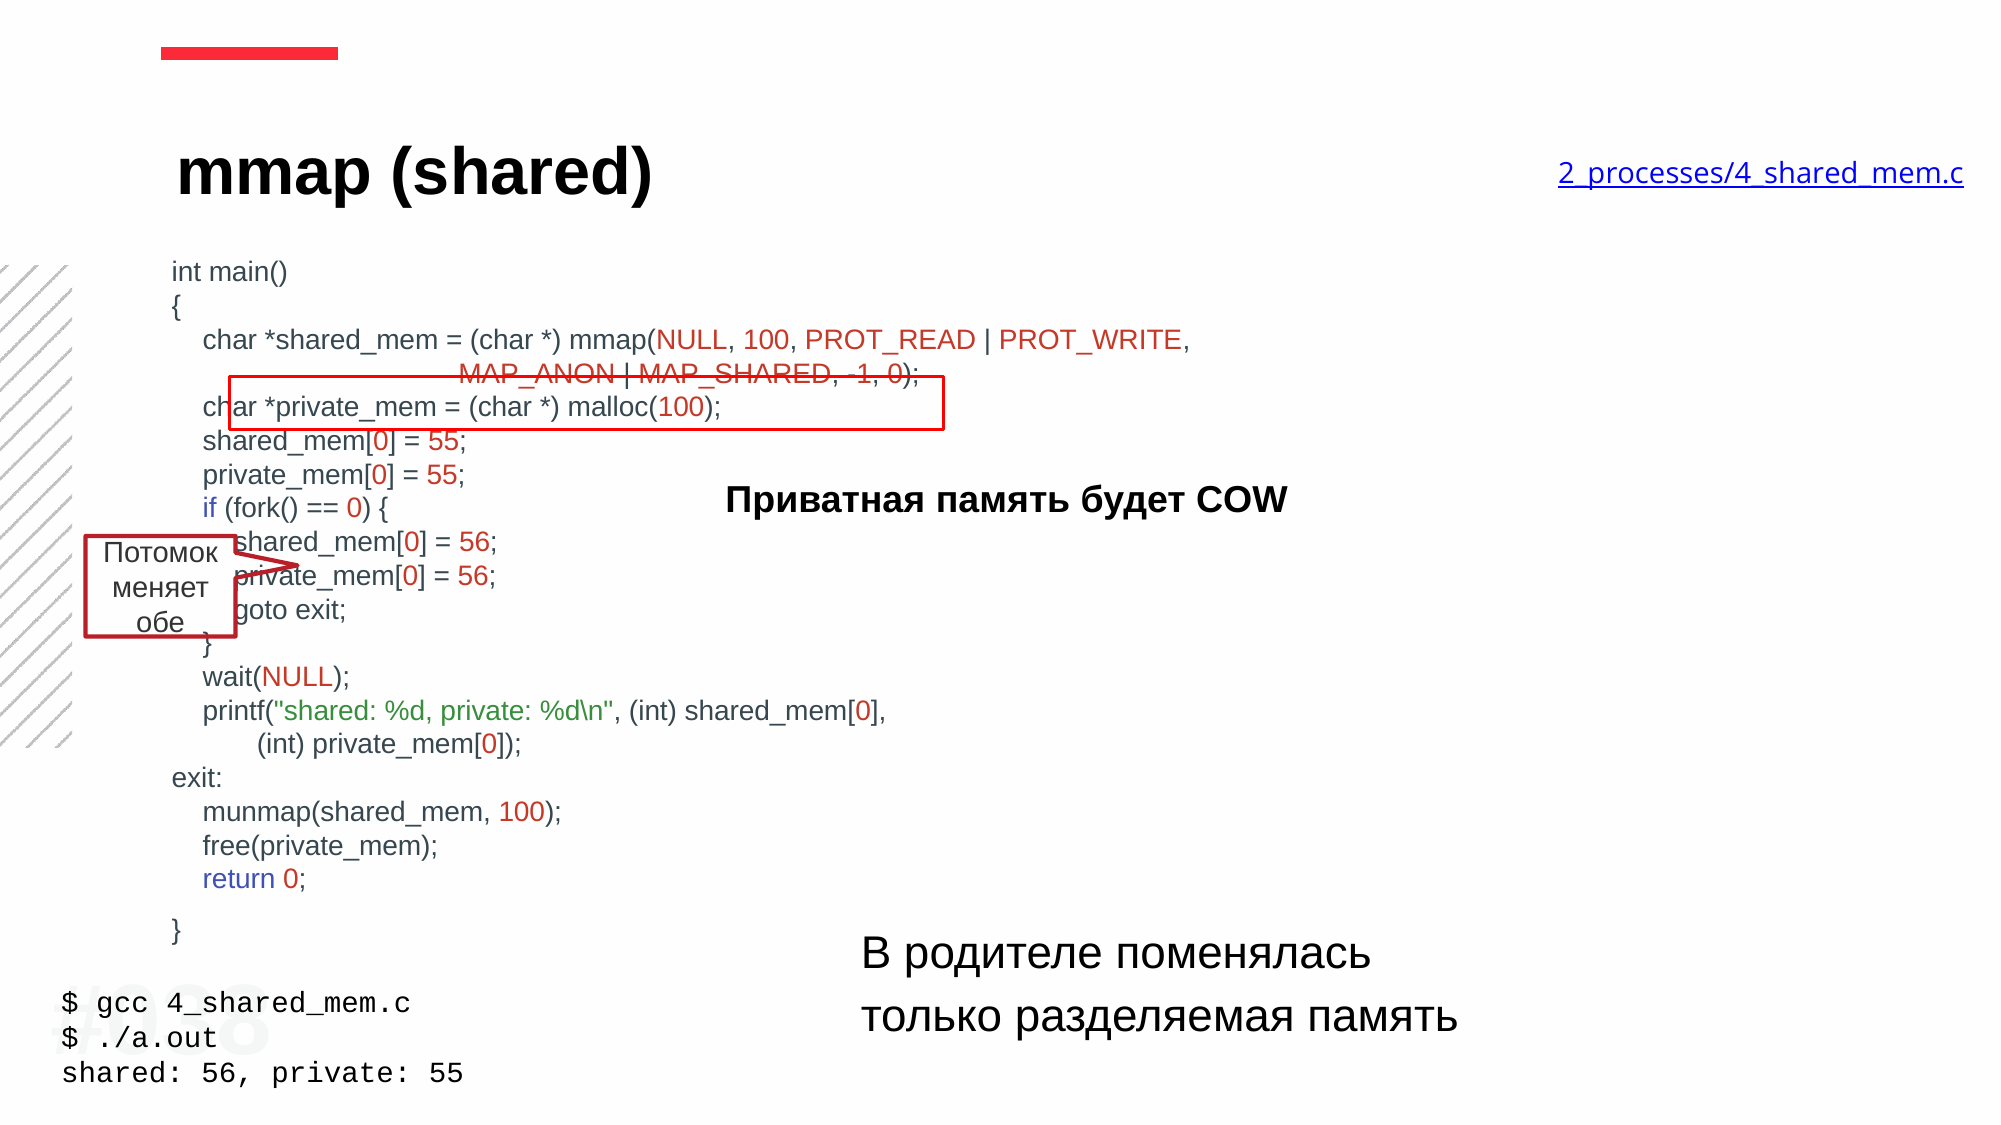

mmap (shared)
2_processes/4_shared_mem.c
int main()
{
    char *shared_mem = (char *) mmap(NULL, 100, PROT_READ | PROT_WRITE,
                                     MAP_ANON | MAP_SHARED, -1, 0);
    char *private_mem = (char *) malloc(100);
    shared_mem[0] = 55;
    private_mem[0] = 55;
    if (fork() == 0) {
        shared_mem[0] = 56;
        private_mem[0] = 56;
        goto exit;
    }
    wait(NULL);
    printf("shared: %d, private: %d\n", (int) shared_mem[0],
           (int) private_mem[0]);
exit:
    munmap(shared_mem, 100);
    free(private_mem);
    return 0;
}

Приватная память будет COW
Потомок меняет обе
В родителе поменялась
только разделяемая память
#038
$ gcc 4_shared_mem.c
$ ./a.out
shared: 56, private: 55